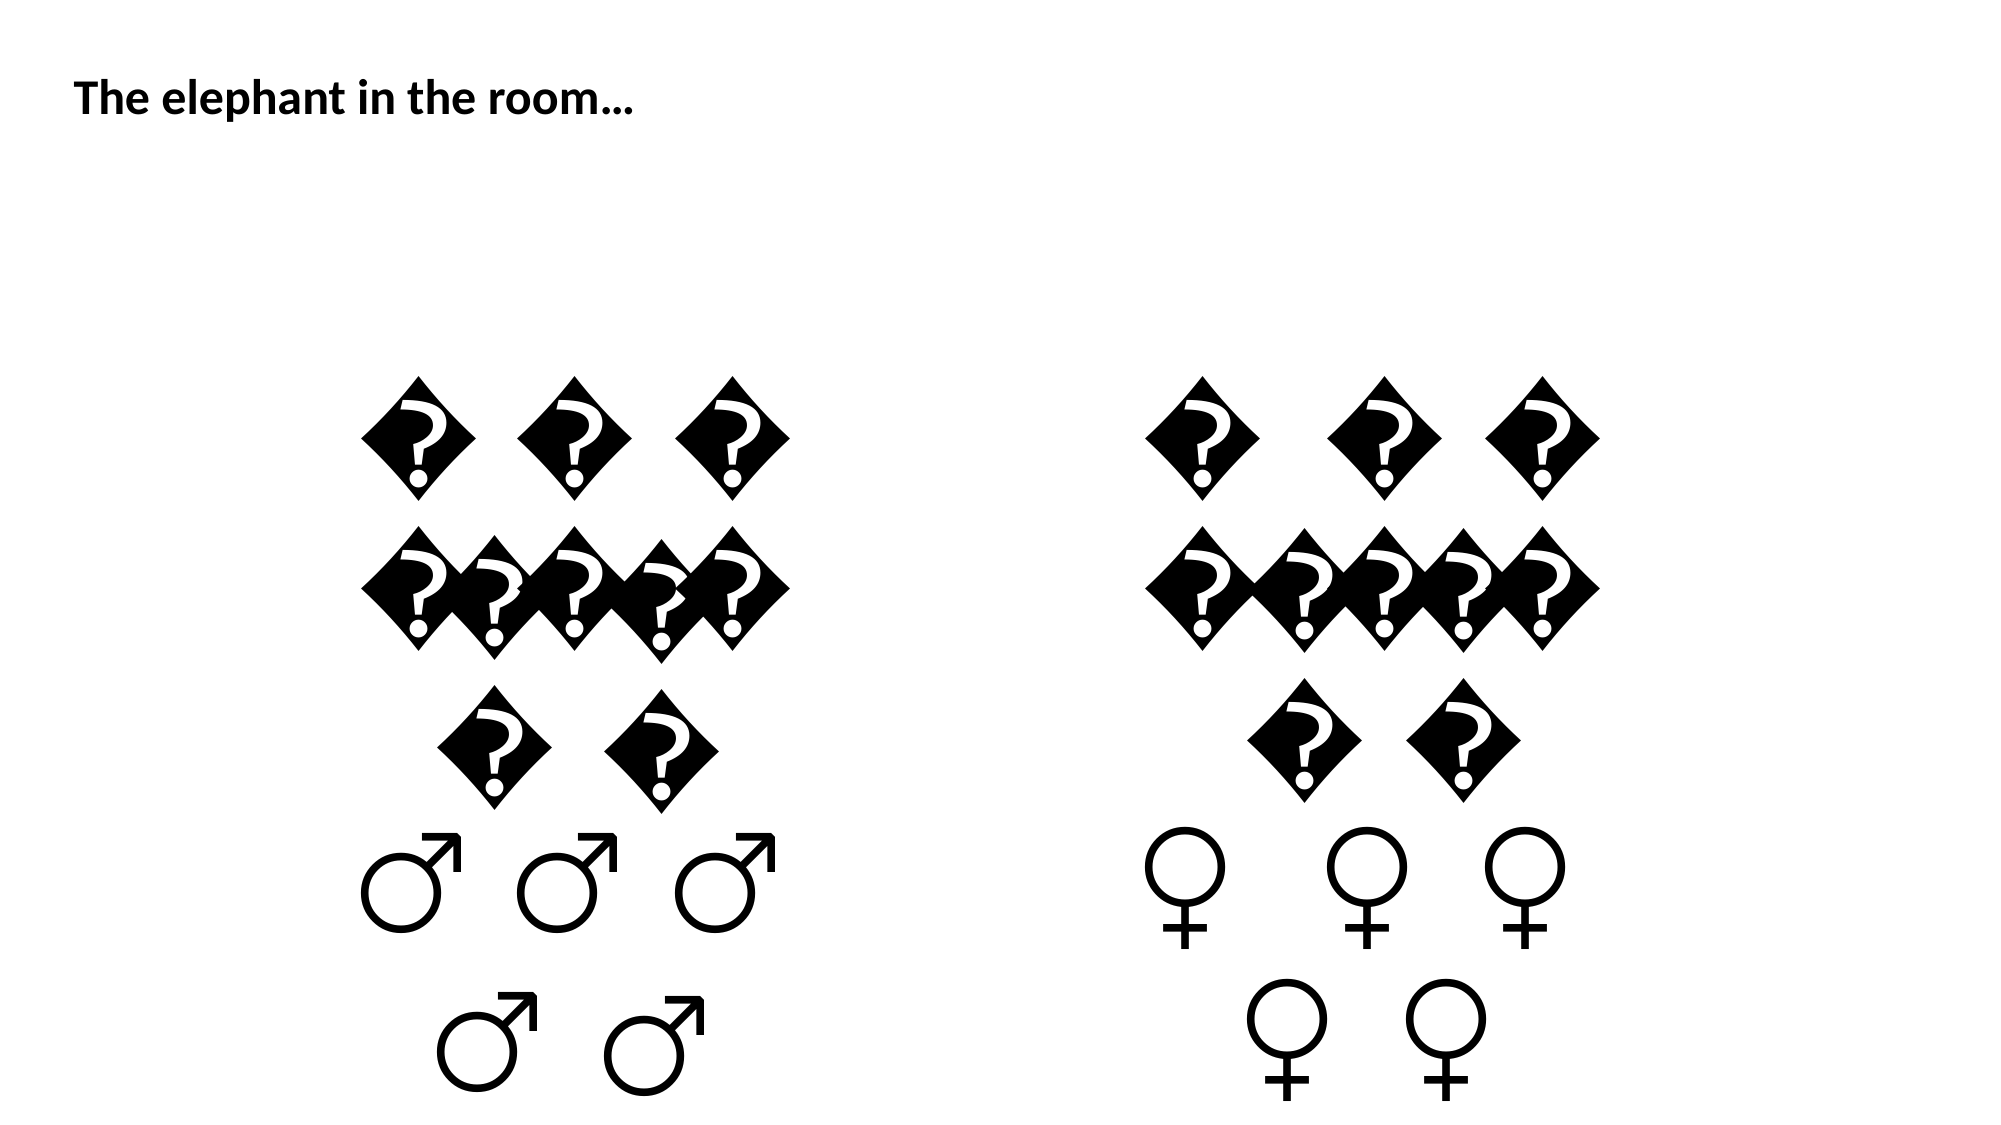

The elephant in the room…
🧟‍♀️
🧟‍♀️
🧟‍♂️
🧟‍♂️
🧟‍♂️
🧟‍♀️
🧟‍♀️
🧟‍♀️
🧟‍♂️
🧟‍♂️